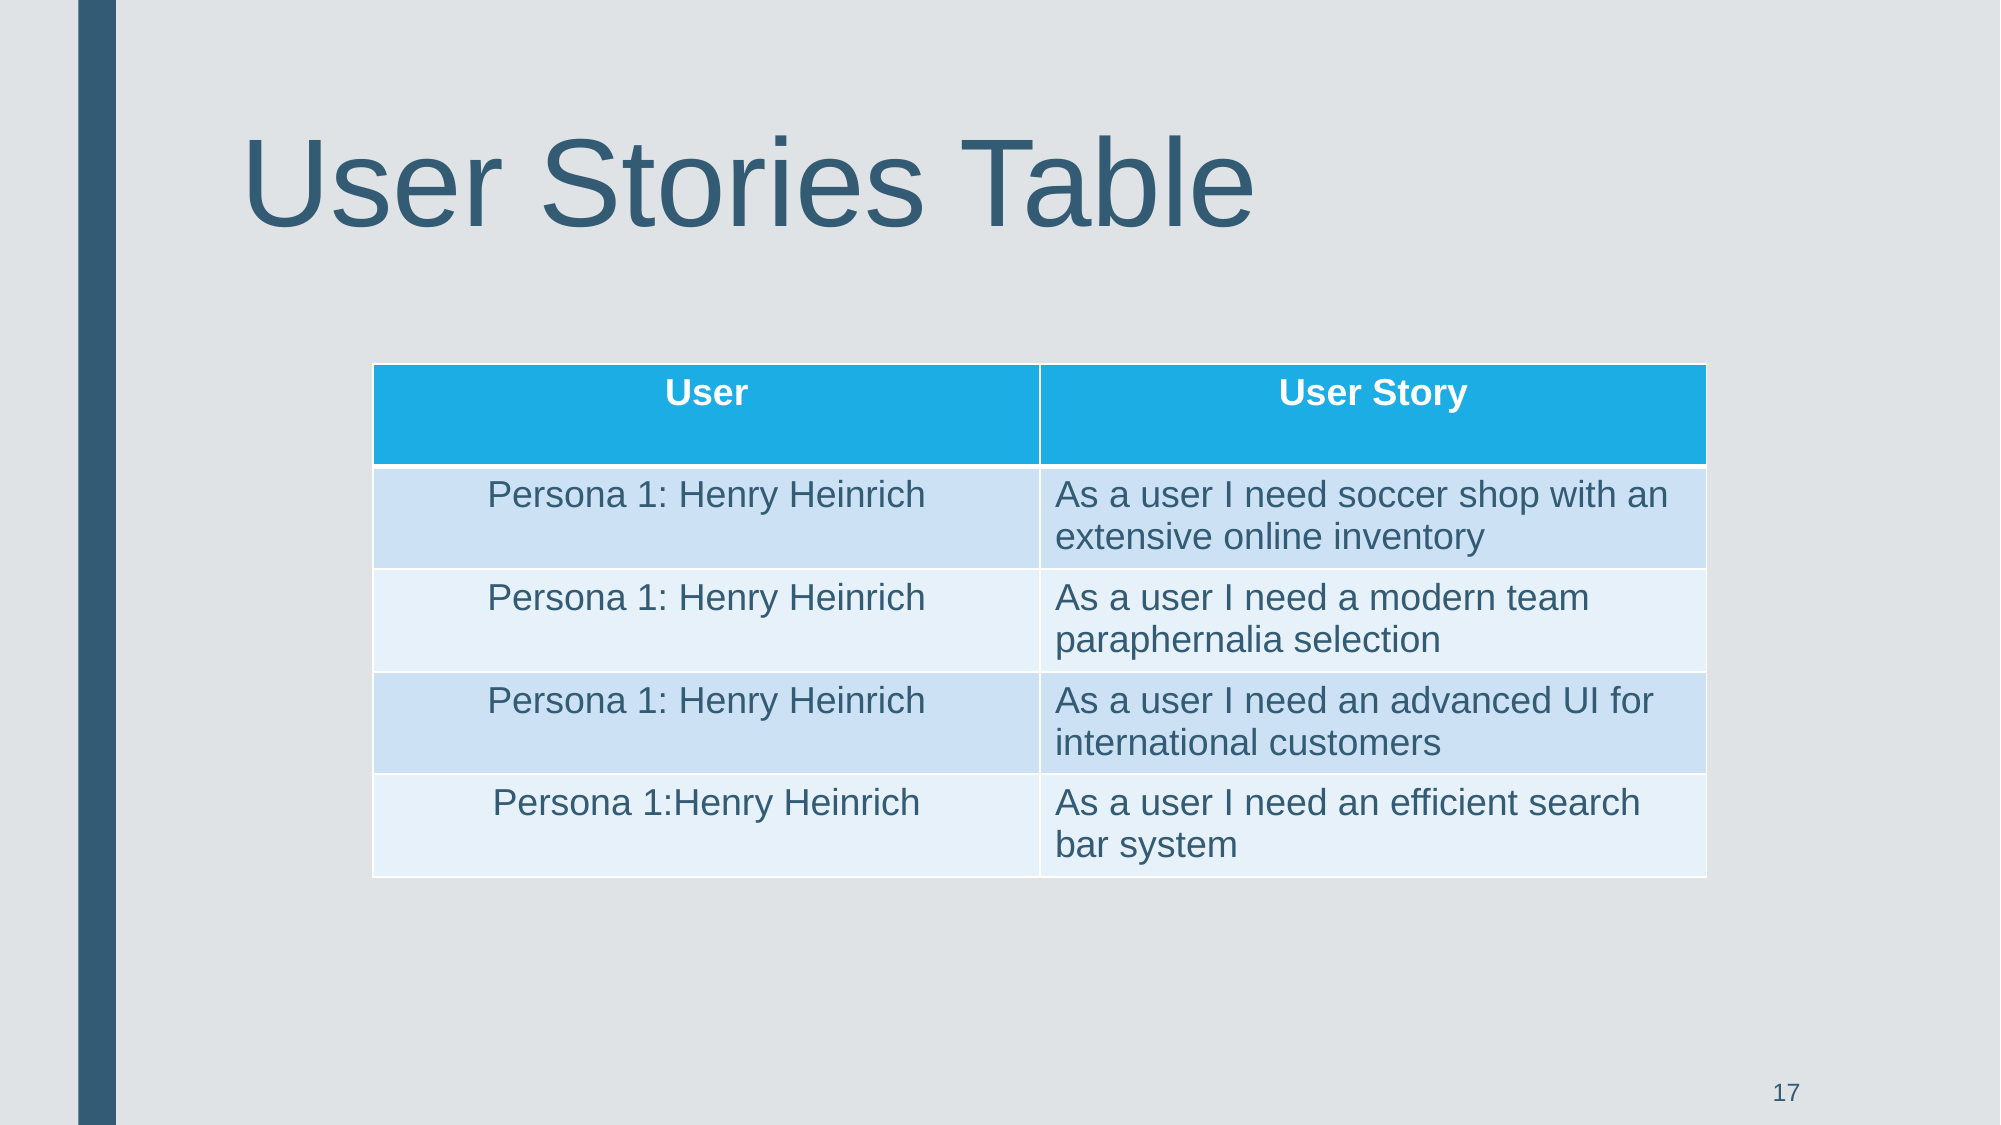

# User Stories Table
| User | User Story |
| --- | --- |
| Persona 1: Henry Heinrich | As a user I need soccer shop with an extensive online inventory |
| Persona 1: Henry Heinrich | As a user I need a modern team paraphernalia selection |
| Persona 1: Henry Heinrich | As a user I need an advanced UI for international customers |
| Persona 1:Henry Heinrich | As a user I need an efficient search bar system |
17